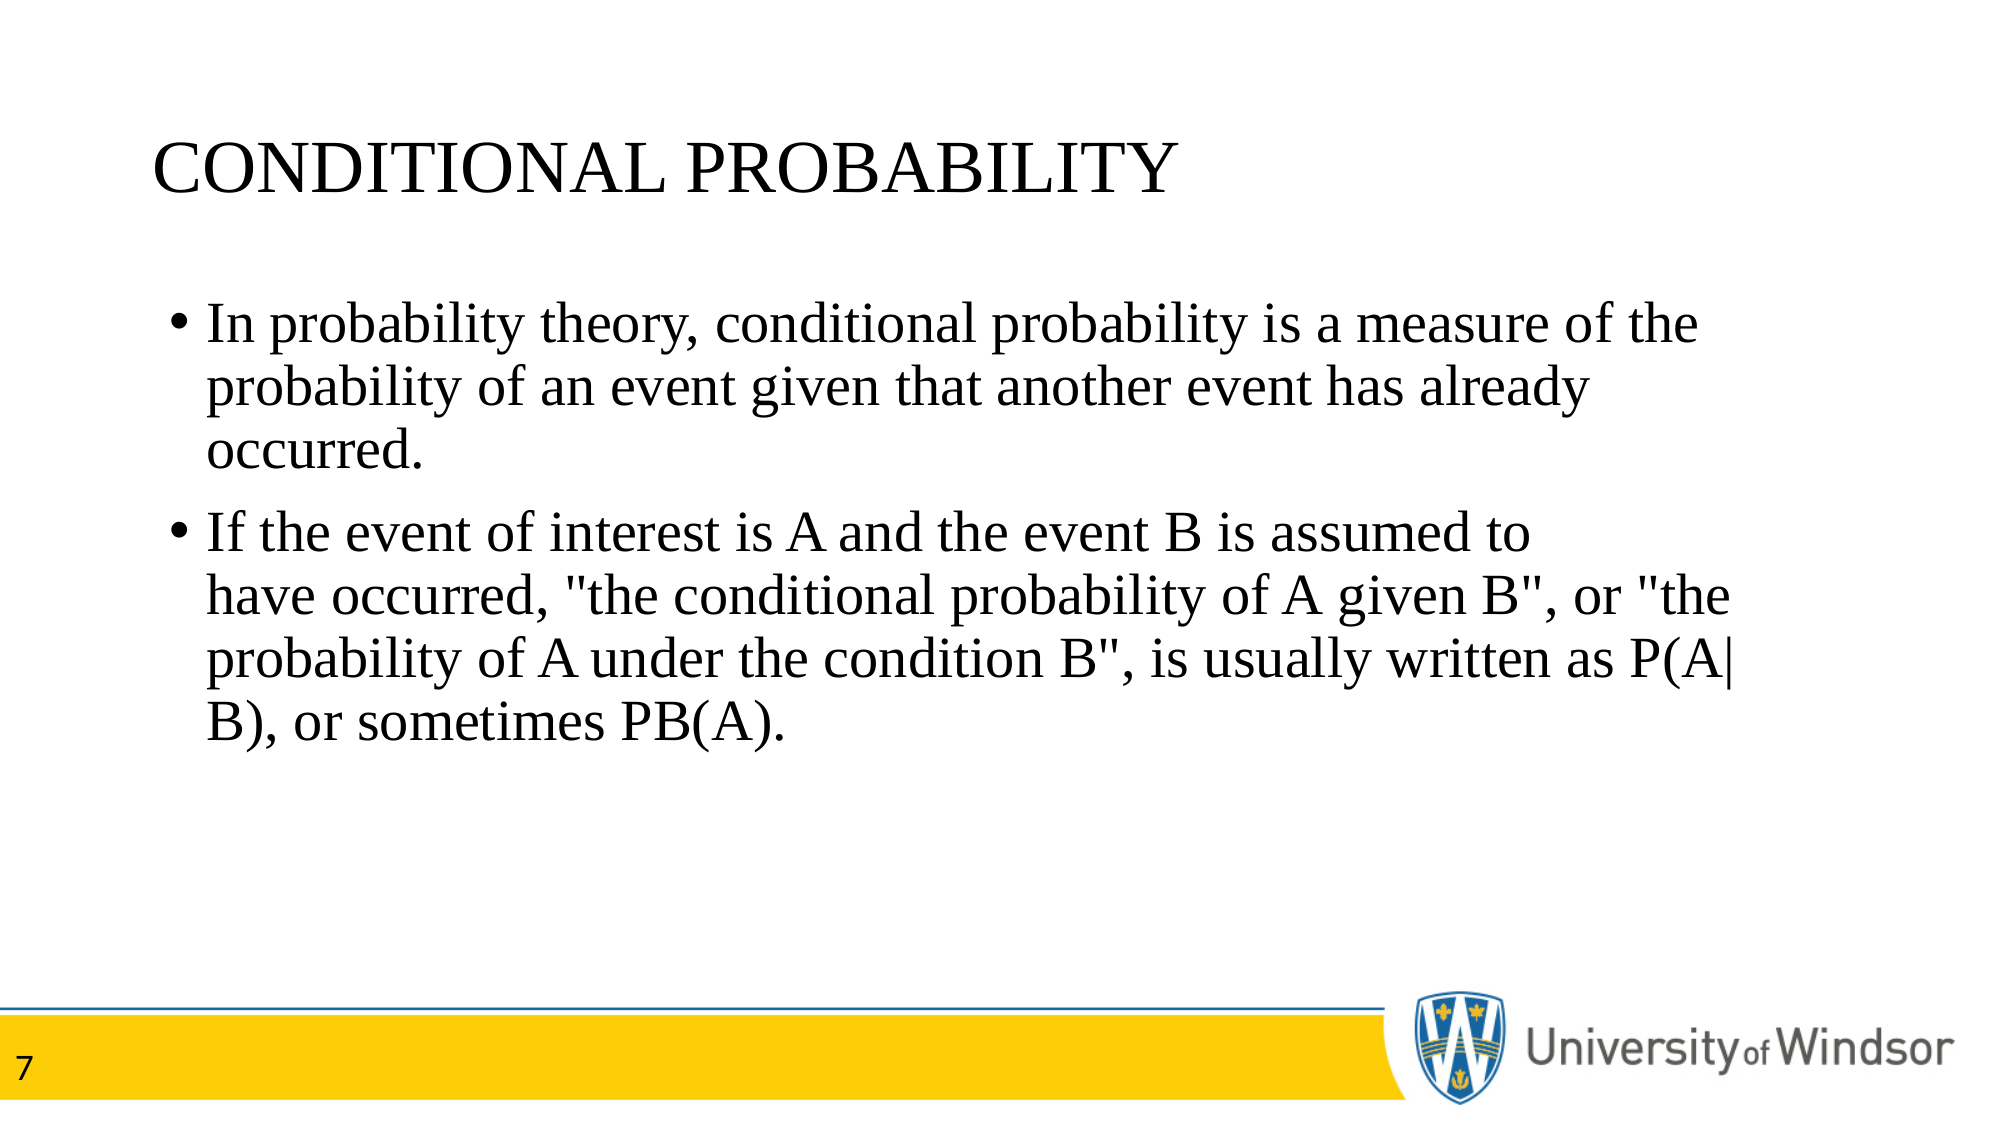

# CONDITIONAL PROBABILITY
In probability theory, conditional probability is a measure of the probability of an event given that another event has already occurred.
If the event of interest is A and the event B is assumed to have occurred, "the conditional probability of A given B", or "the probability of A under the condition B", is usually written as P(A|B), or sometimes PB(A).
7